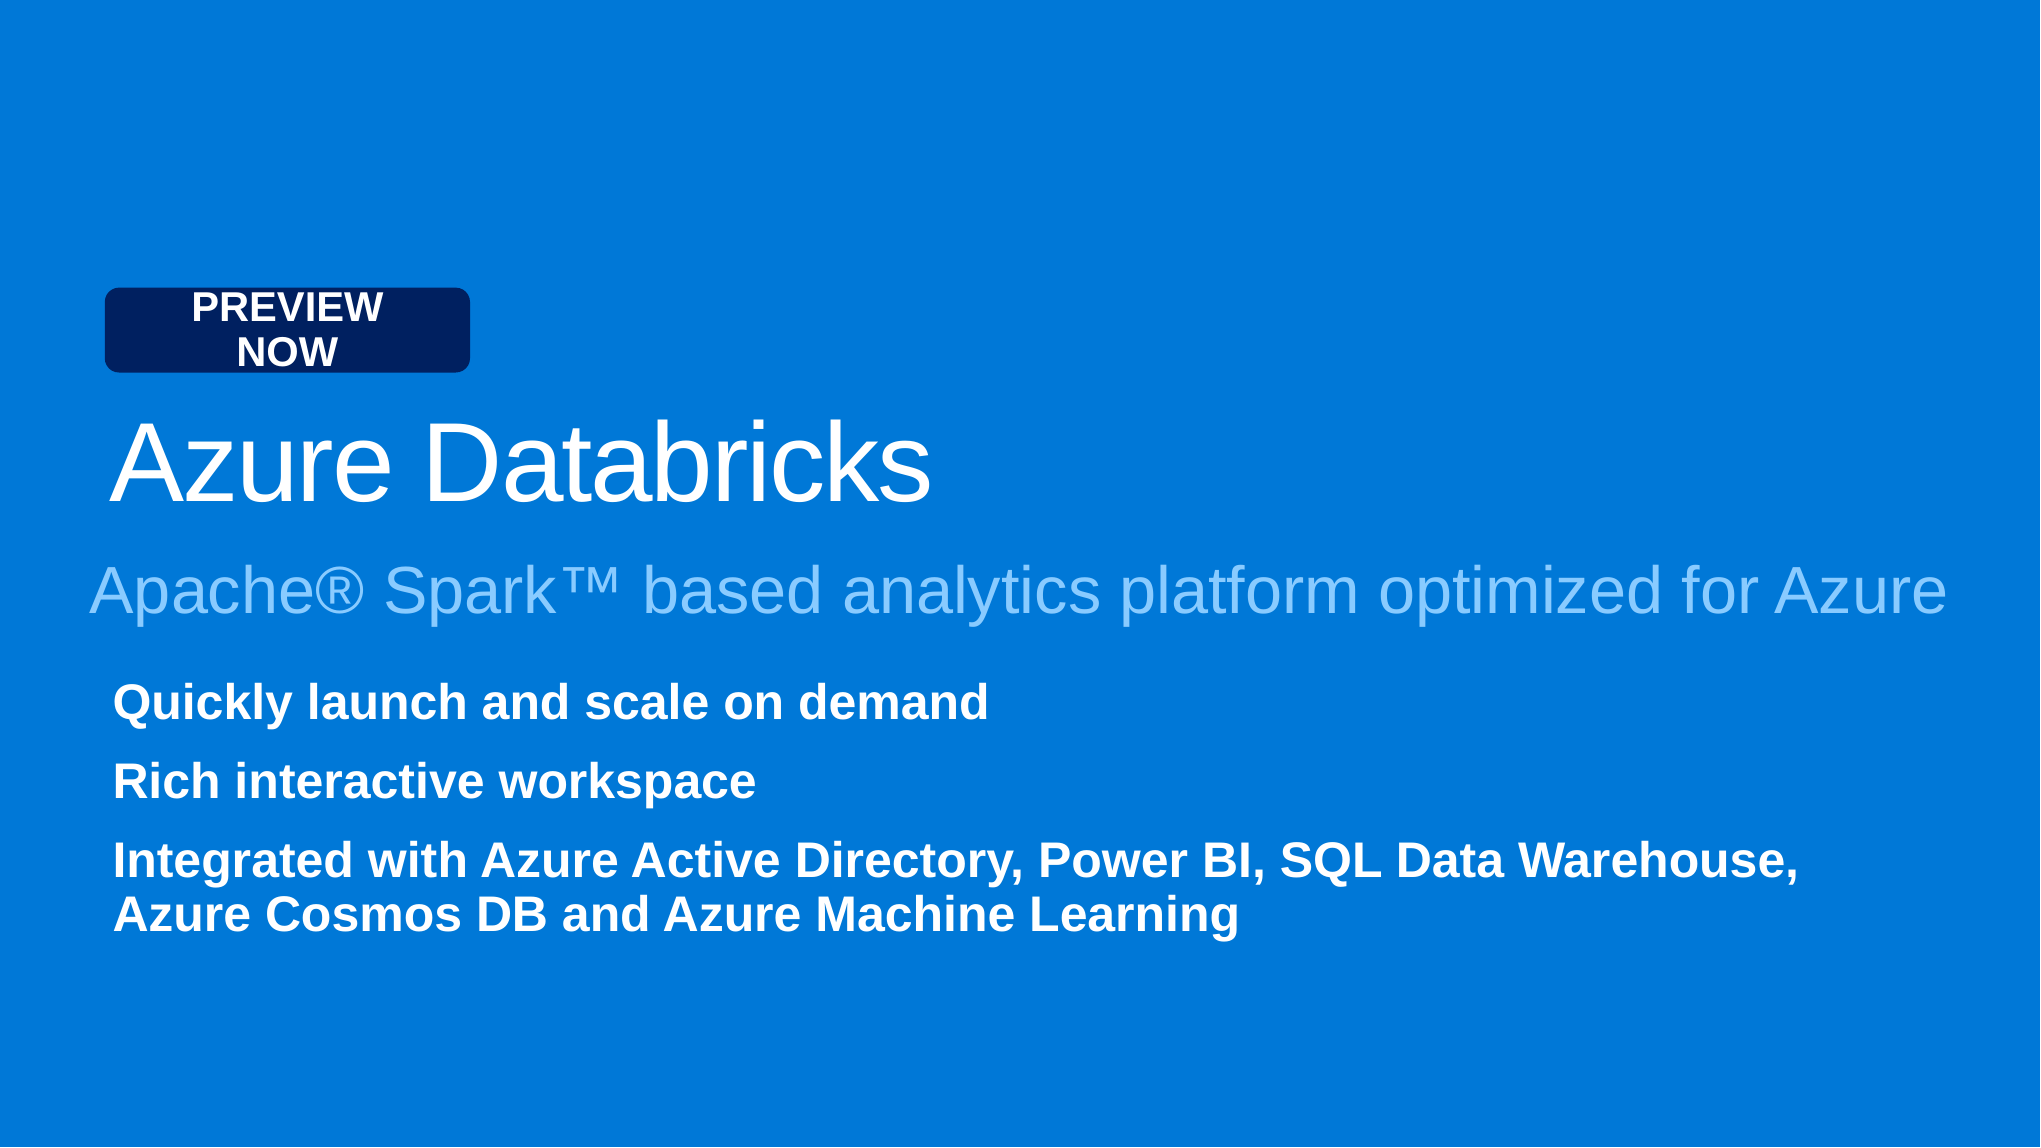

PREVIEW NOW
Azure Databricks
Apache® Spark™ based analytics platform optimized for Azure
Quickly launch and scale on demand
Rich interactive workspace
Integrated with Azure Active Directory, Power BI, SQL Data Warehouse,
Azure Cosmos DB and Azure Machine Learning